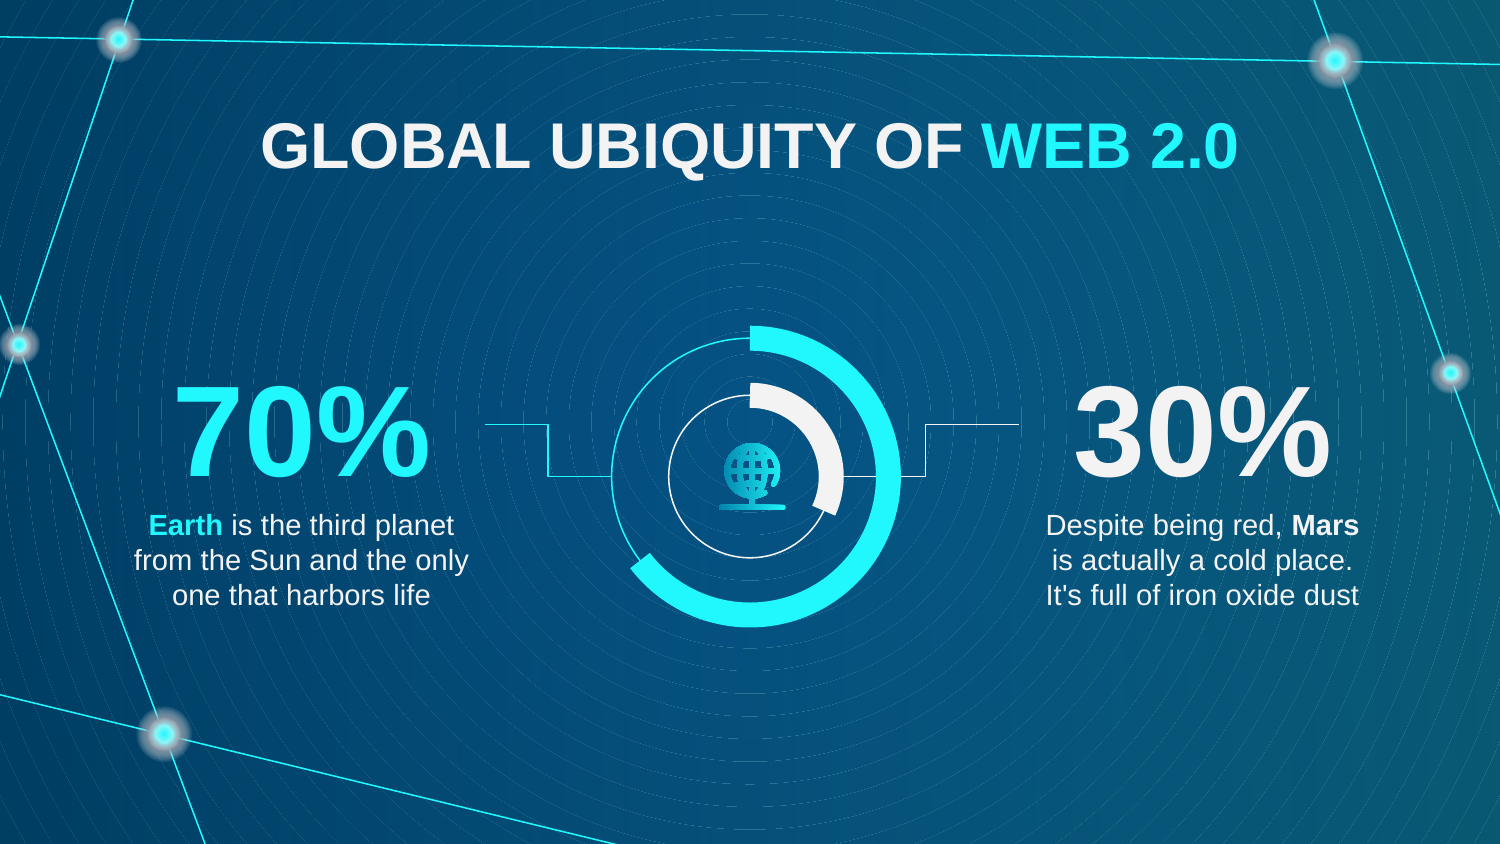

GLOBAL UBIQUITY OF WEB 2.0
# 70%
30%

Earth is the third planet from the Sun and the only one that harbors life
Despite being red, Mars is actually a cold place. It's full of iron oxide dust